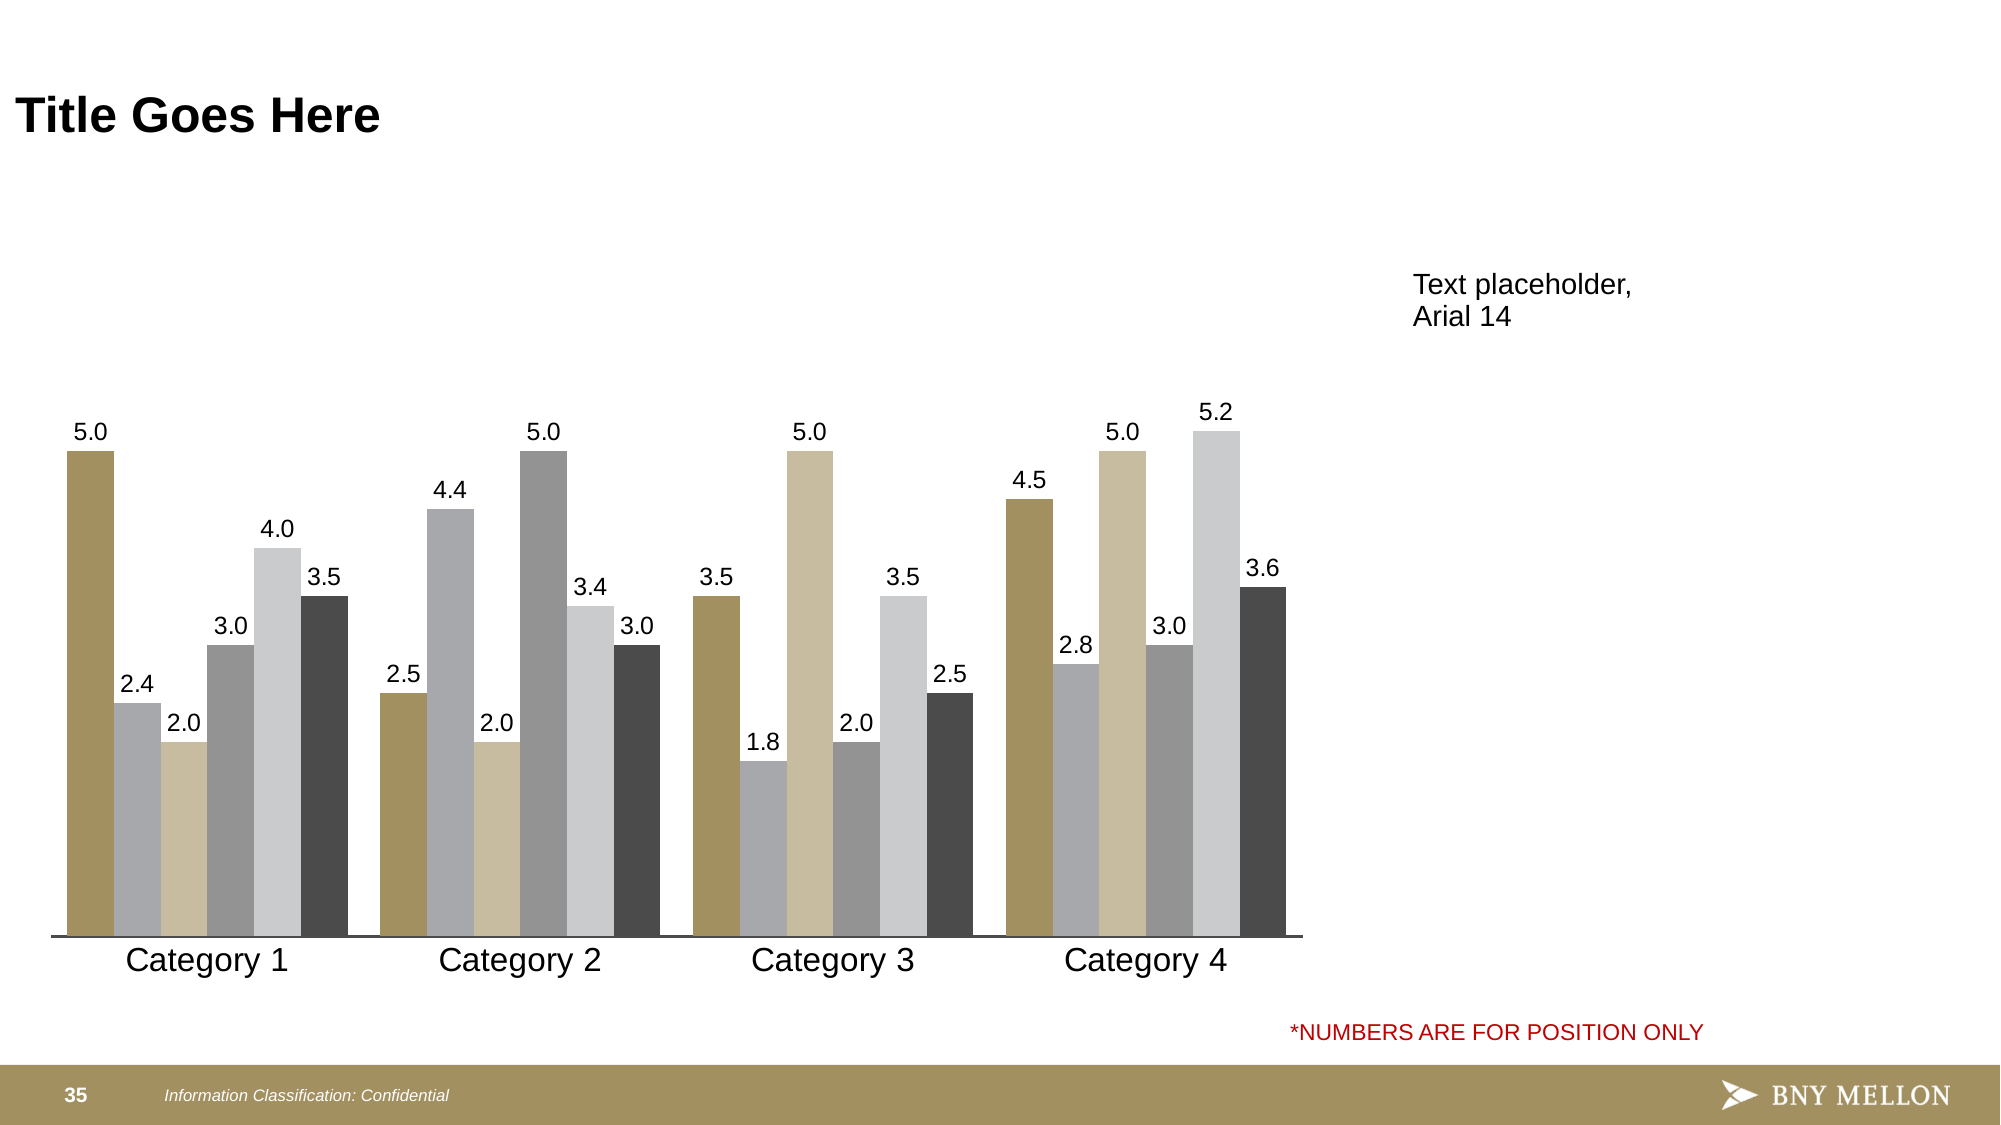

Title Goes Here

### Chart

| Category | Series 1 | Series 2 | Series 3 | Series 4 | Series 5 | Series 6 |
|---|---|---|---|---|---|---|
| Category 1 | 5.0 | 2.4 | 2.0 | 3.0 | 4.0 | 3.5 |
| Category 2 | 2.5 | 4.4 | 2.0 | 5.0 | 3.4 | 3.0 |
| Category 3 | 3.5 | 1.8 | 5.0 | 2.0 | 3.5 | 2.5 |
| Category 4 | 4.5 | 2.8 | 5.0 | 3.0 | 5.2 | 3.6 |
Text placeholder,
Arial 14
*NUMBERS ARE FOR POSITION ONLY